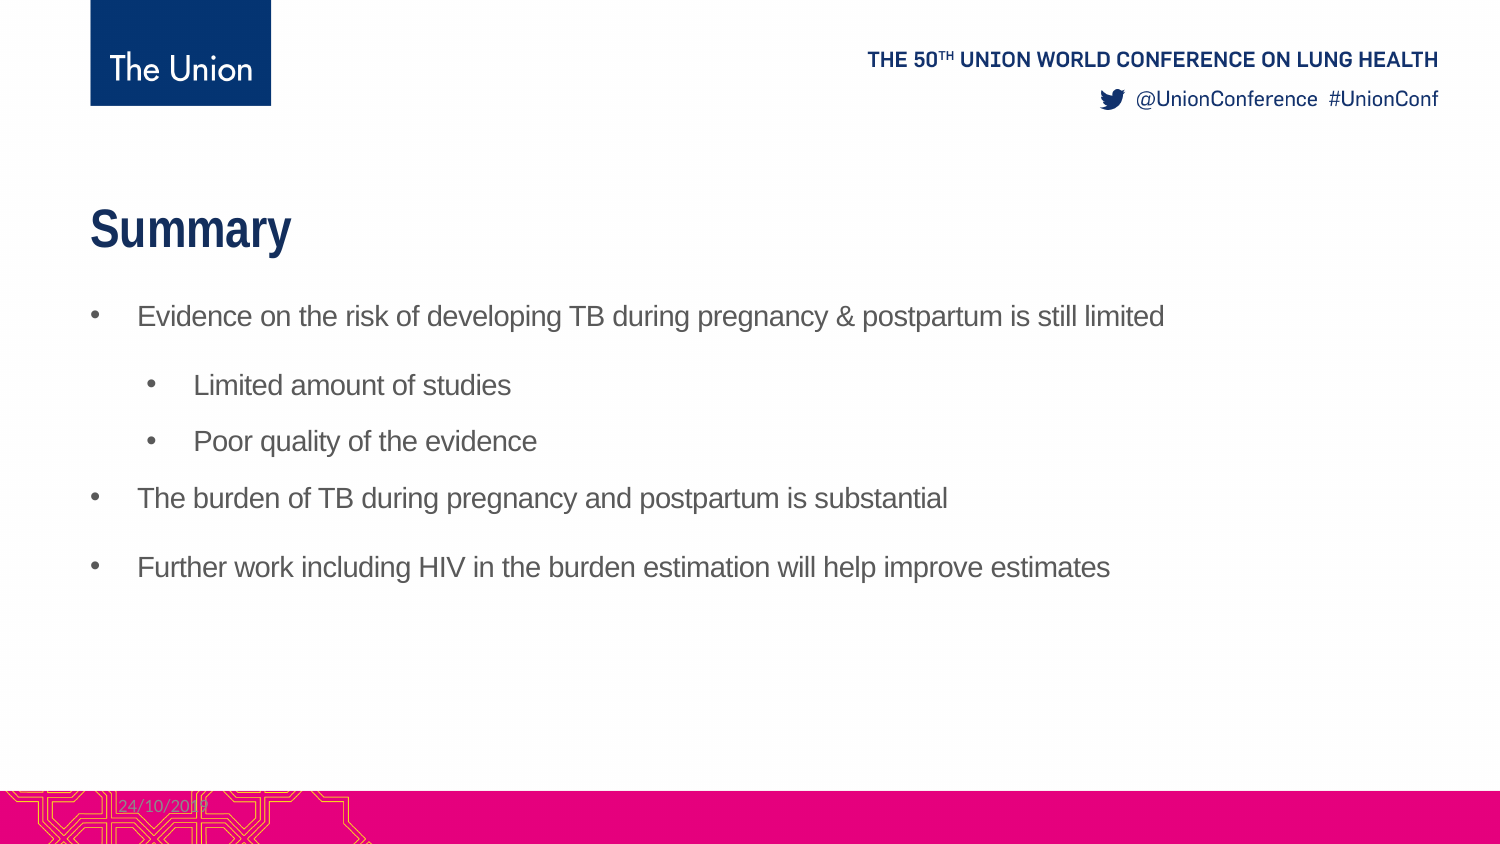

Summary
Evidence on the risk of developing TB during pregnancy & postpartum is still limited
Limited amount of studies
Poor quality of the evidence
The burden of TB during pregnancy and postpartum is substantial
Further work including HIV in the burden estimation will help improve estimates
24/10/2019